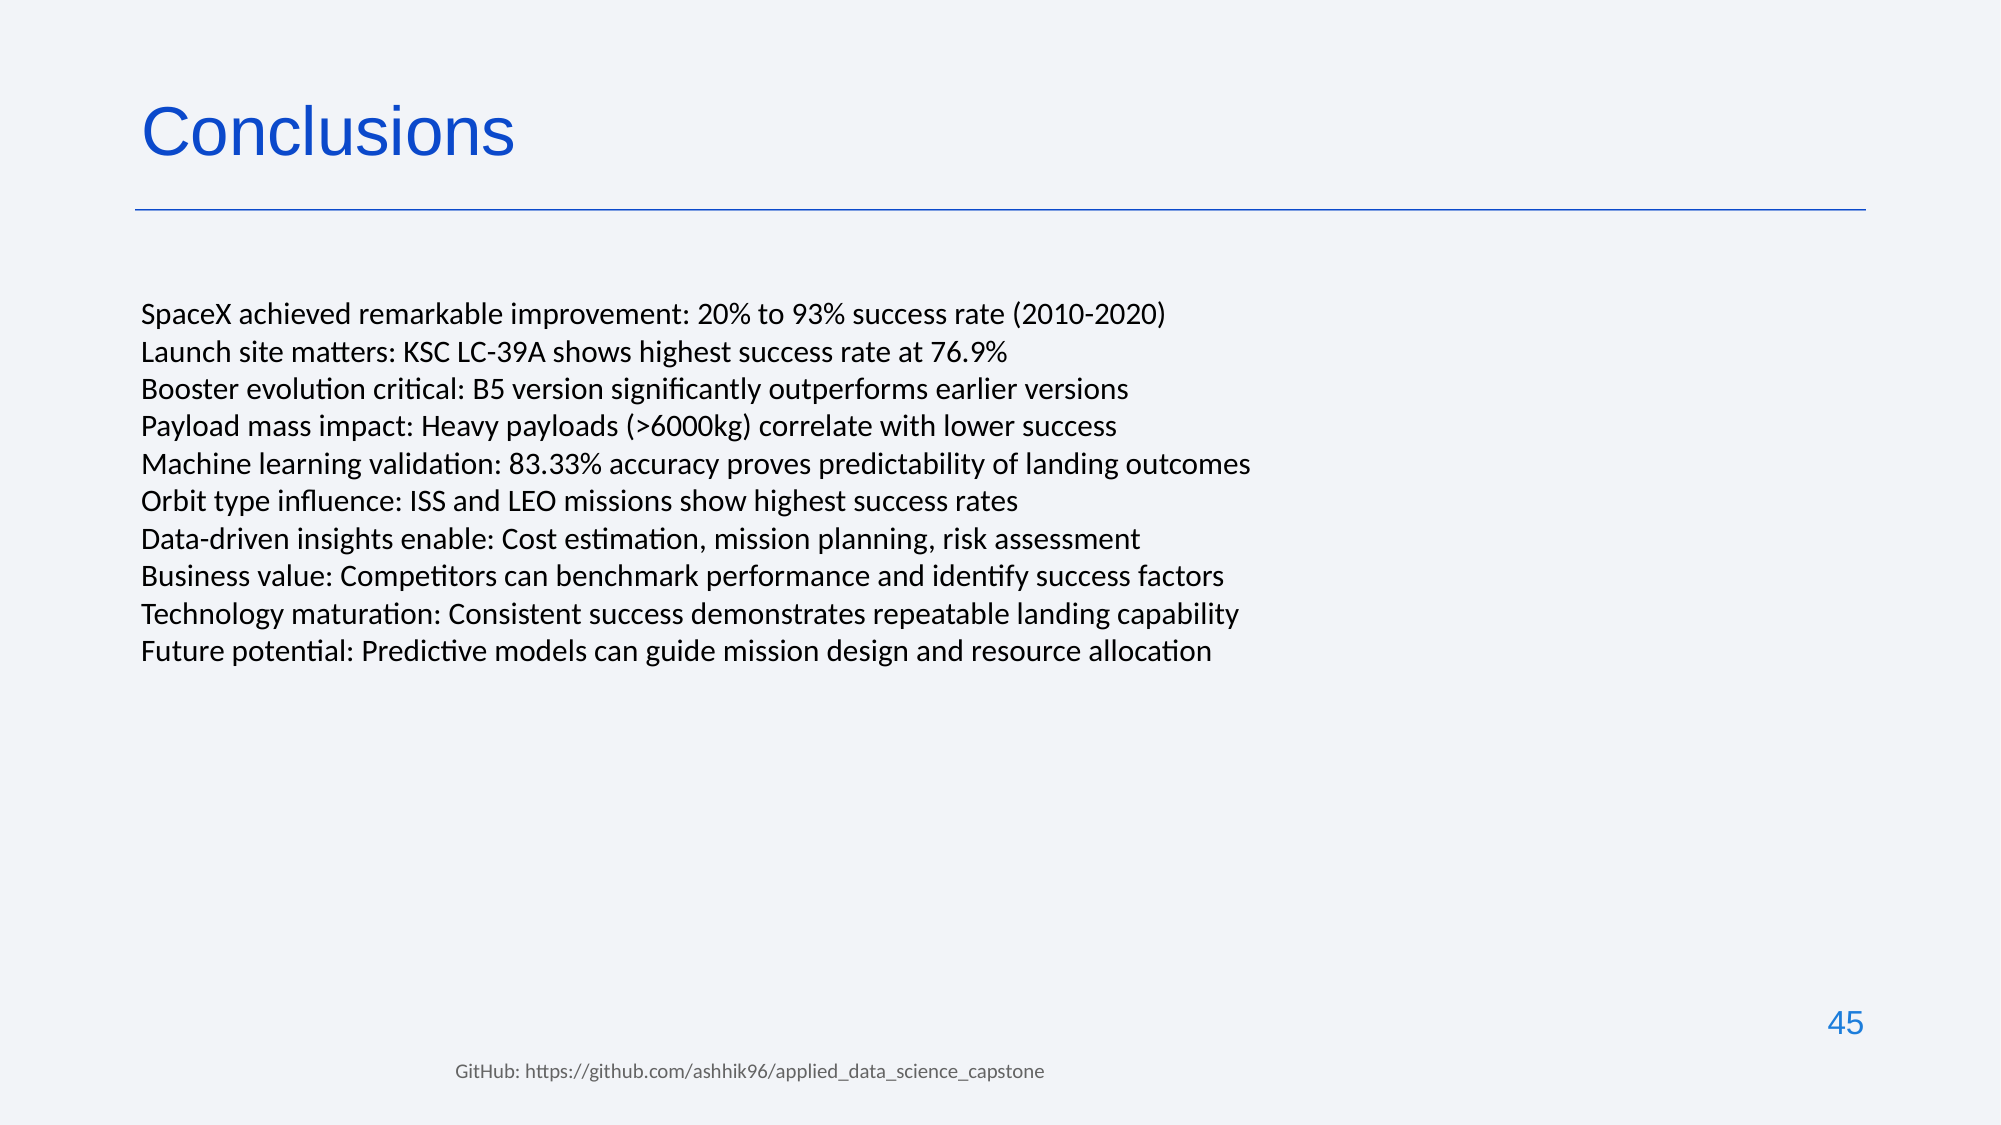

Conclusions
SpaceX achieved remarkable improvement: 20% to 93% success rate (2010-2020)
Launch site matters: KSC LC-39A shows highest success rate at 76.9%
Booster evolution critical: B5 version significantly outperforms earlier versions
Payload mass impact: Heavy payloads (>6000kg) correlate with lower success
Machine learning validation: 83.33% accuracy proves predictability of landing outcomes
Orbit type influence: ISS and LEO missions show highest success rates
Data-driven insights enable: Cost estimation, mission planning, risk assessment
Business value: Competitors can benchmark performance and identify success factors
Technology maturation: Consistent success demonstrates repeatable landing capability
Future potential: Predictive models can guide mission design and resource allocation
45
GitHub: https://github.com/ashhik96/applied_data_science_capstone